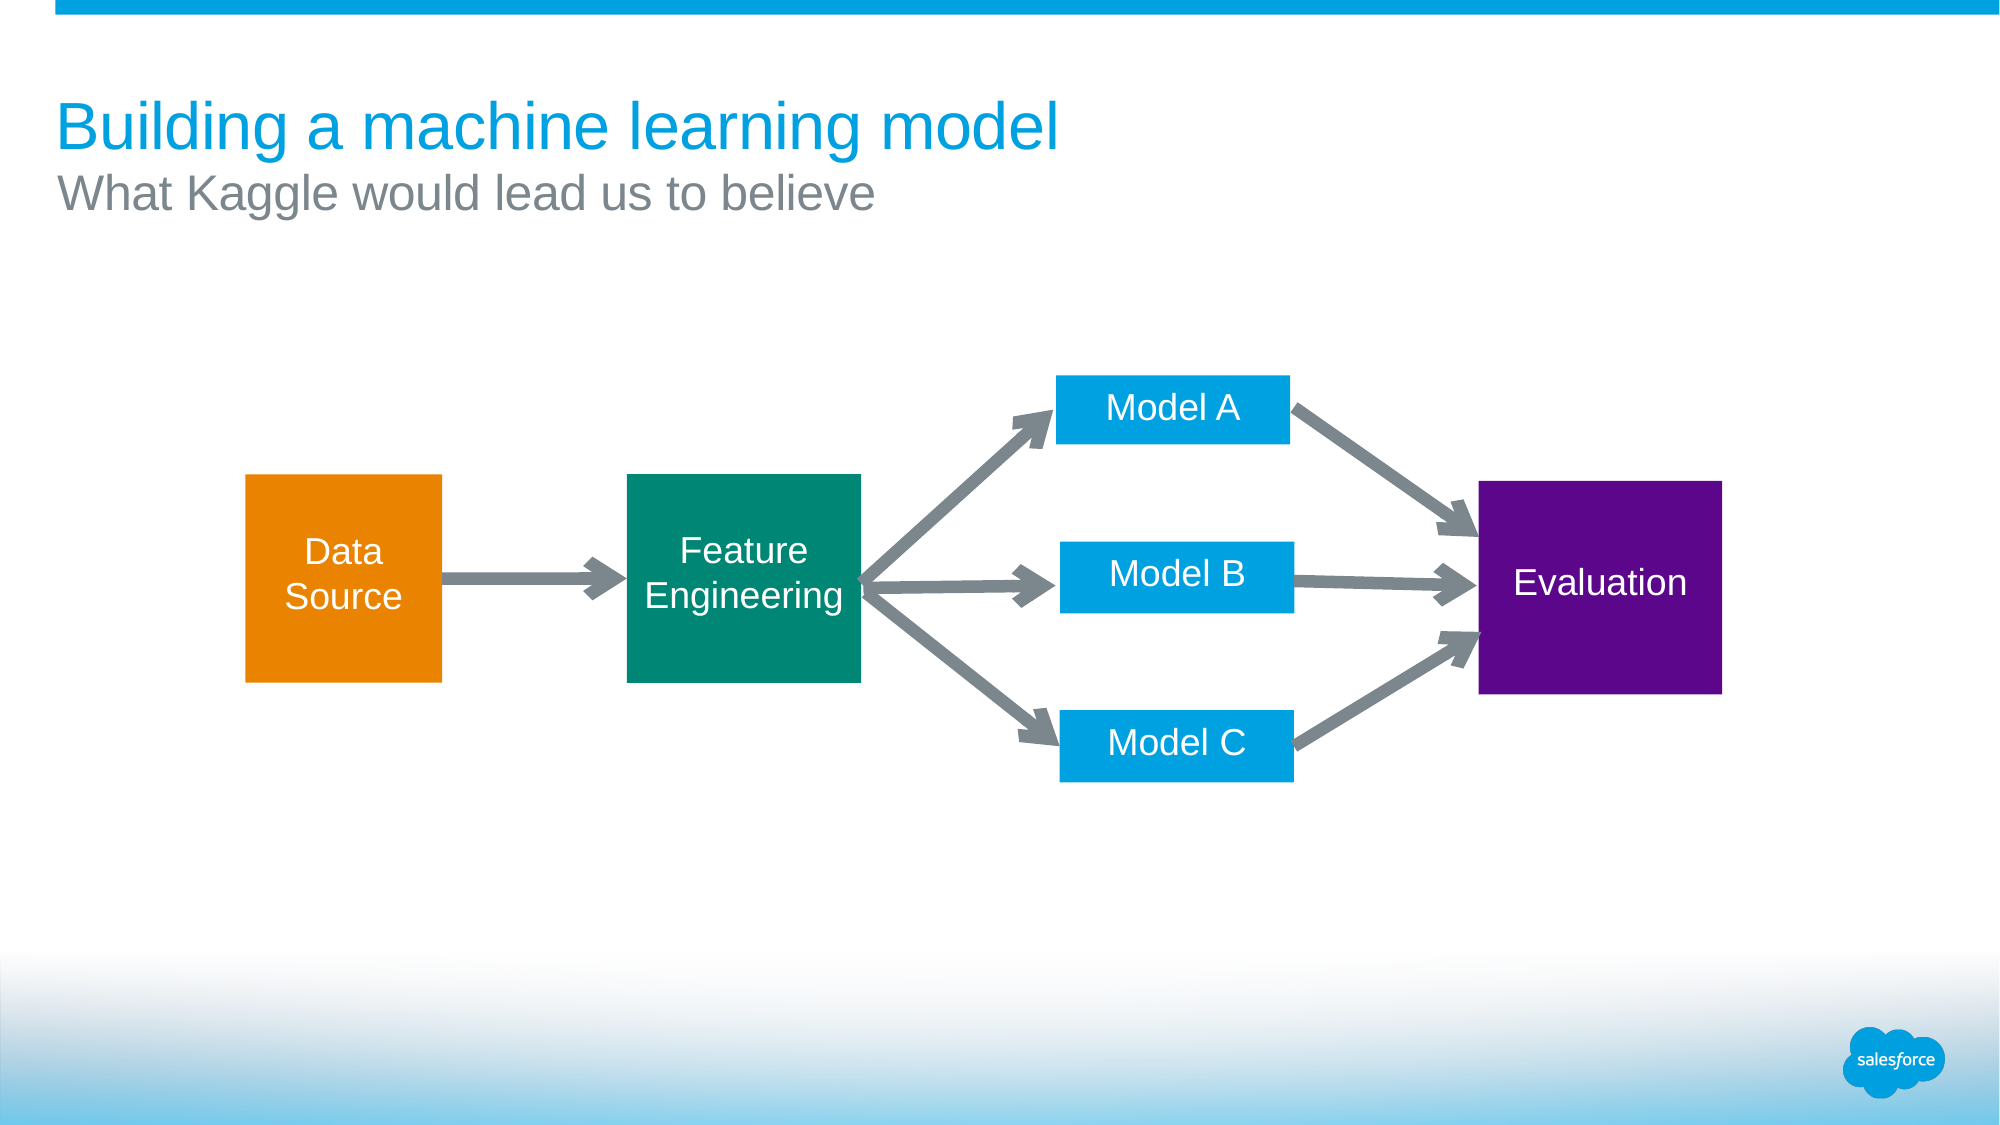

# Building a machine learning model
What Kaggle would lead us to believe
Model A

Feature Engineering

Data
Source

Evaluation
Model B

Model C